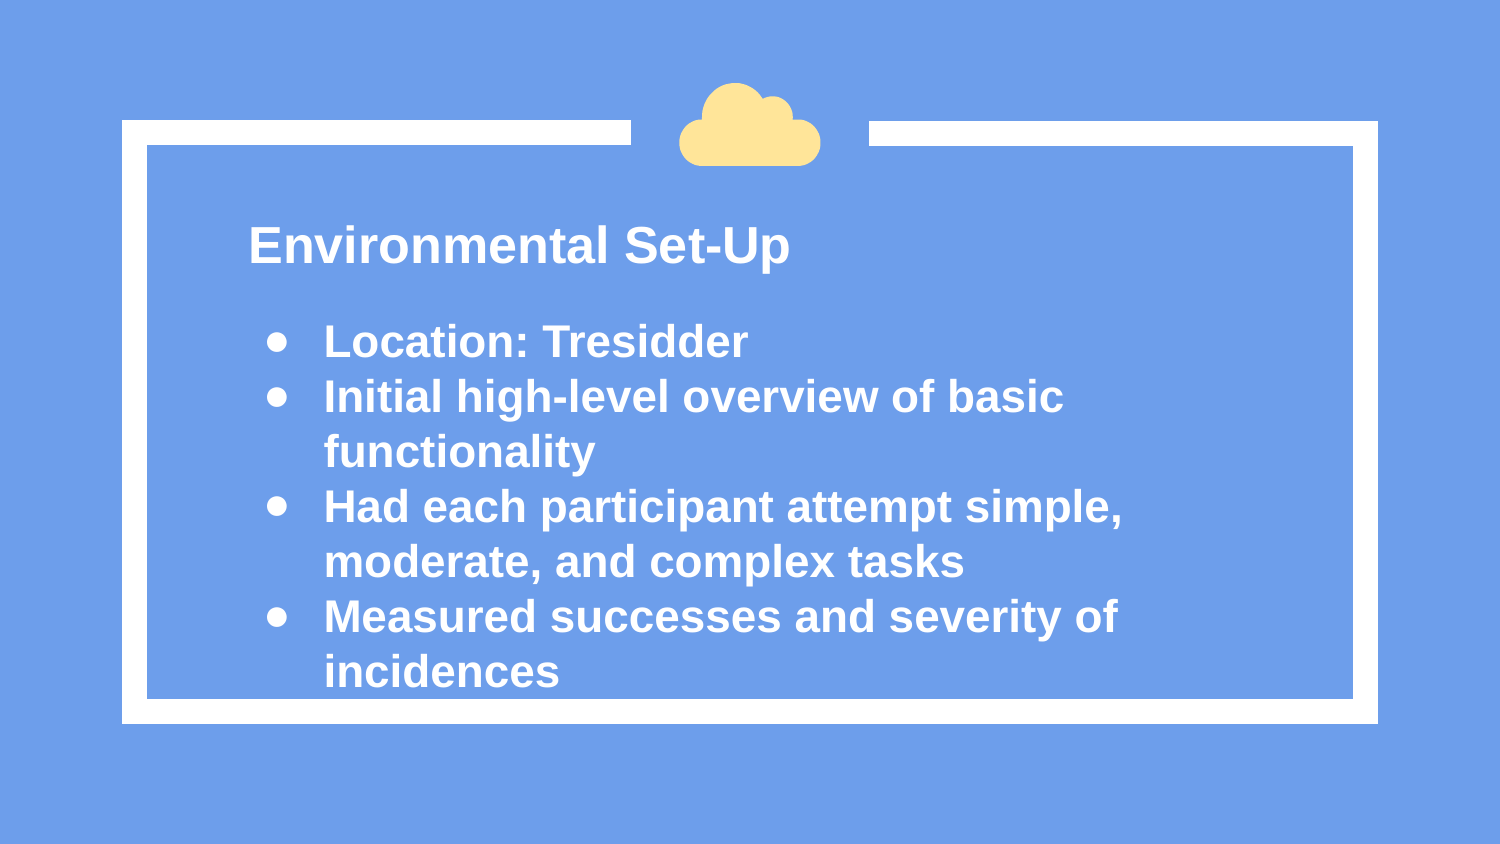

Environmental Set-Up

Location: Tresidder
Initial high-level overview of basic functionality
Had each participant attempt simple, moderate, and complex tasks
Measured successes and severity of incidences